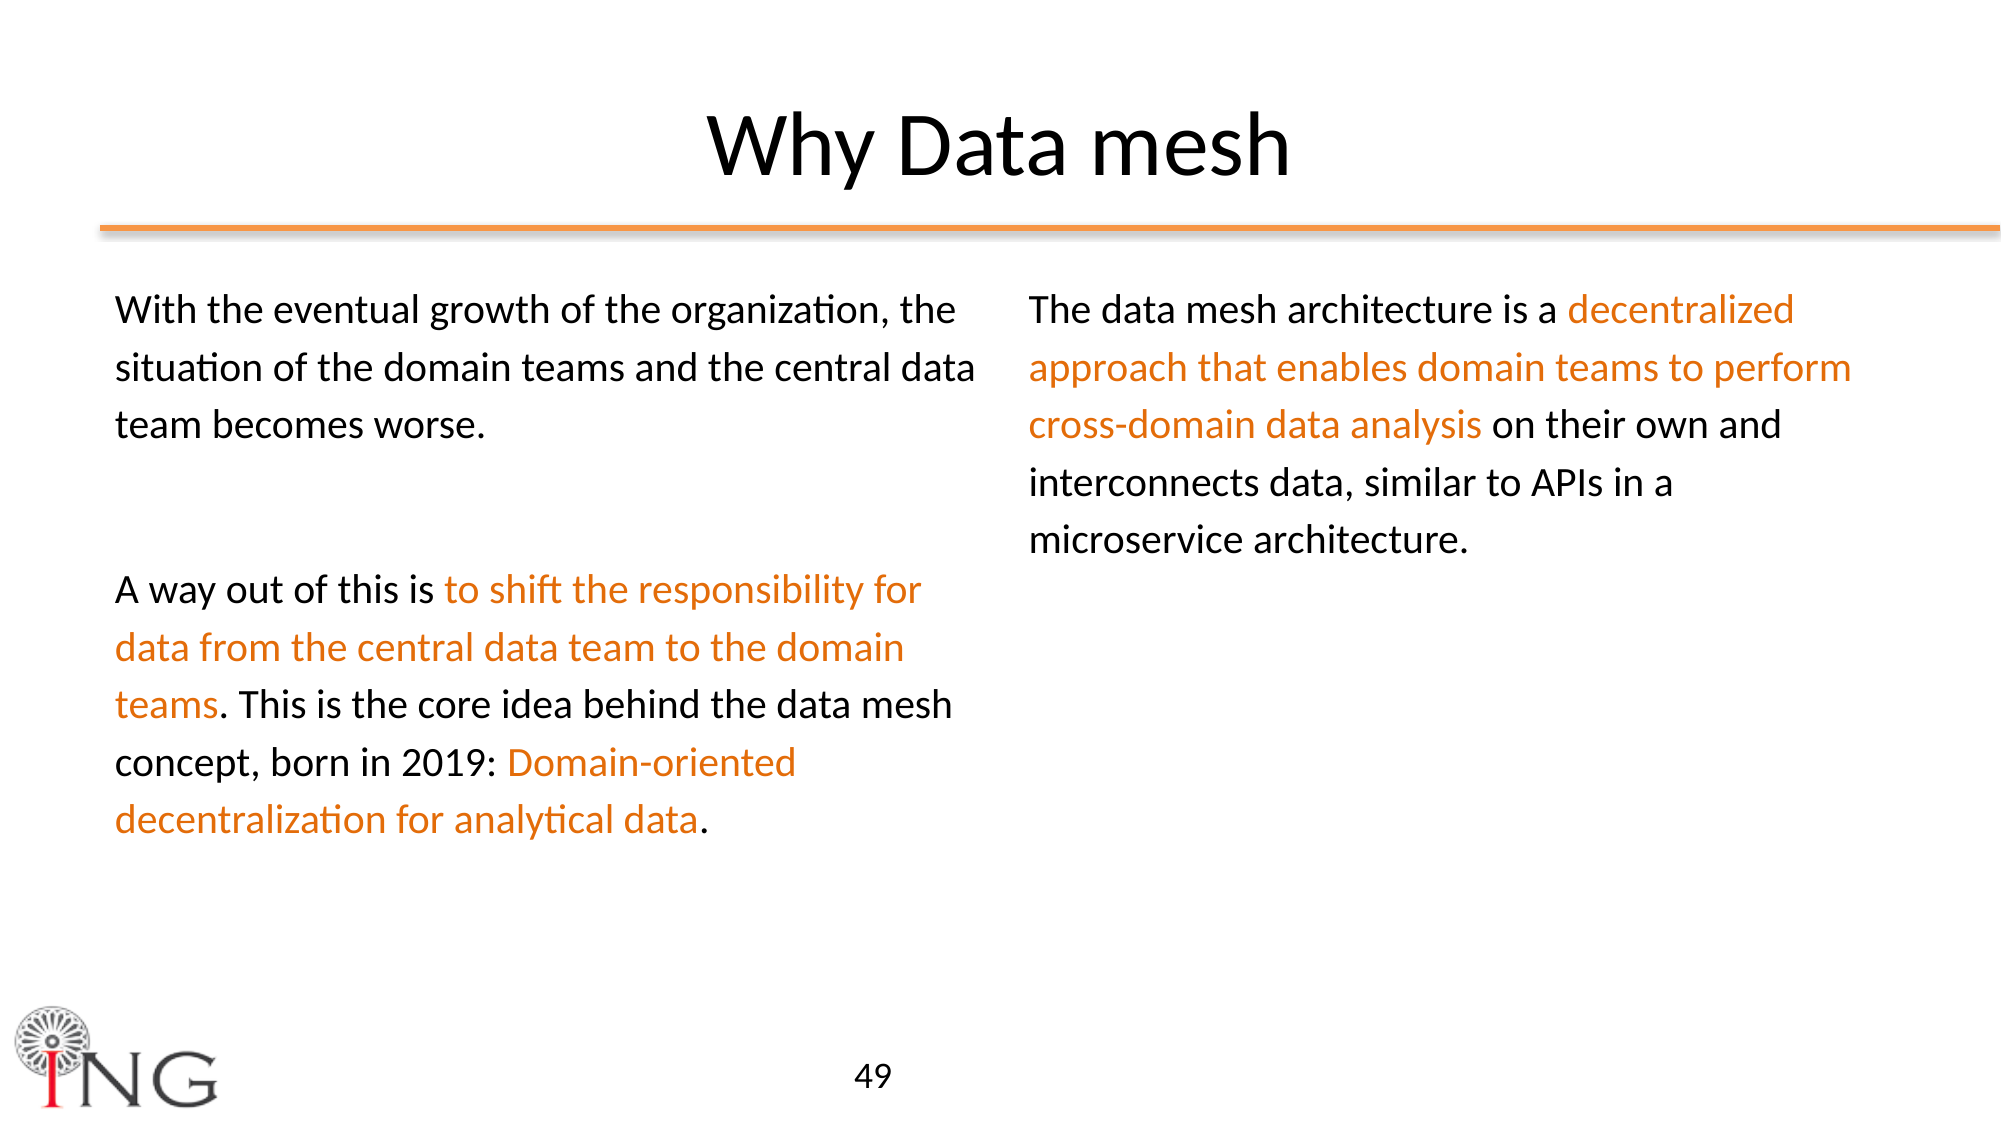

Why Data mesh
With the eventual growth of the organization, the situation of the domain teams and the central data team becomes worse.

A way out of this is to shift the responsibility for data from the central data team to the domain teams. This is the core idea behind the data mesh concept, born in 2019: Domain-oriented decentralization for analytical data.

The data mesh architecture is a decentralized approach that enables domain teams to perform cross-domain data analysis on their own and interconnects data, similar to APIs in a microservice architecture.
49